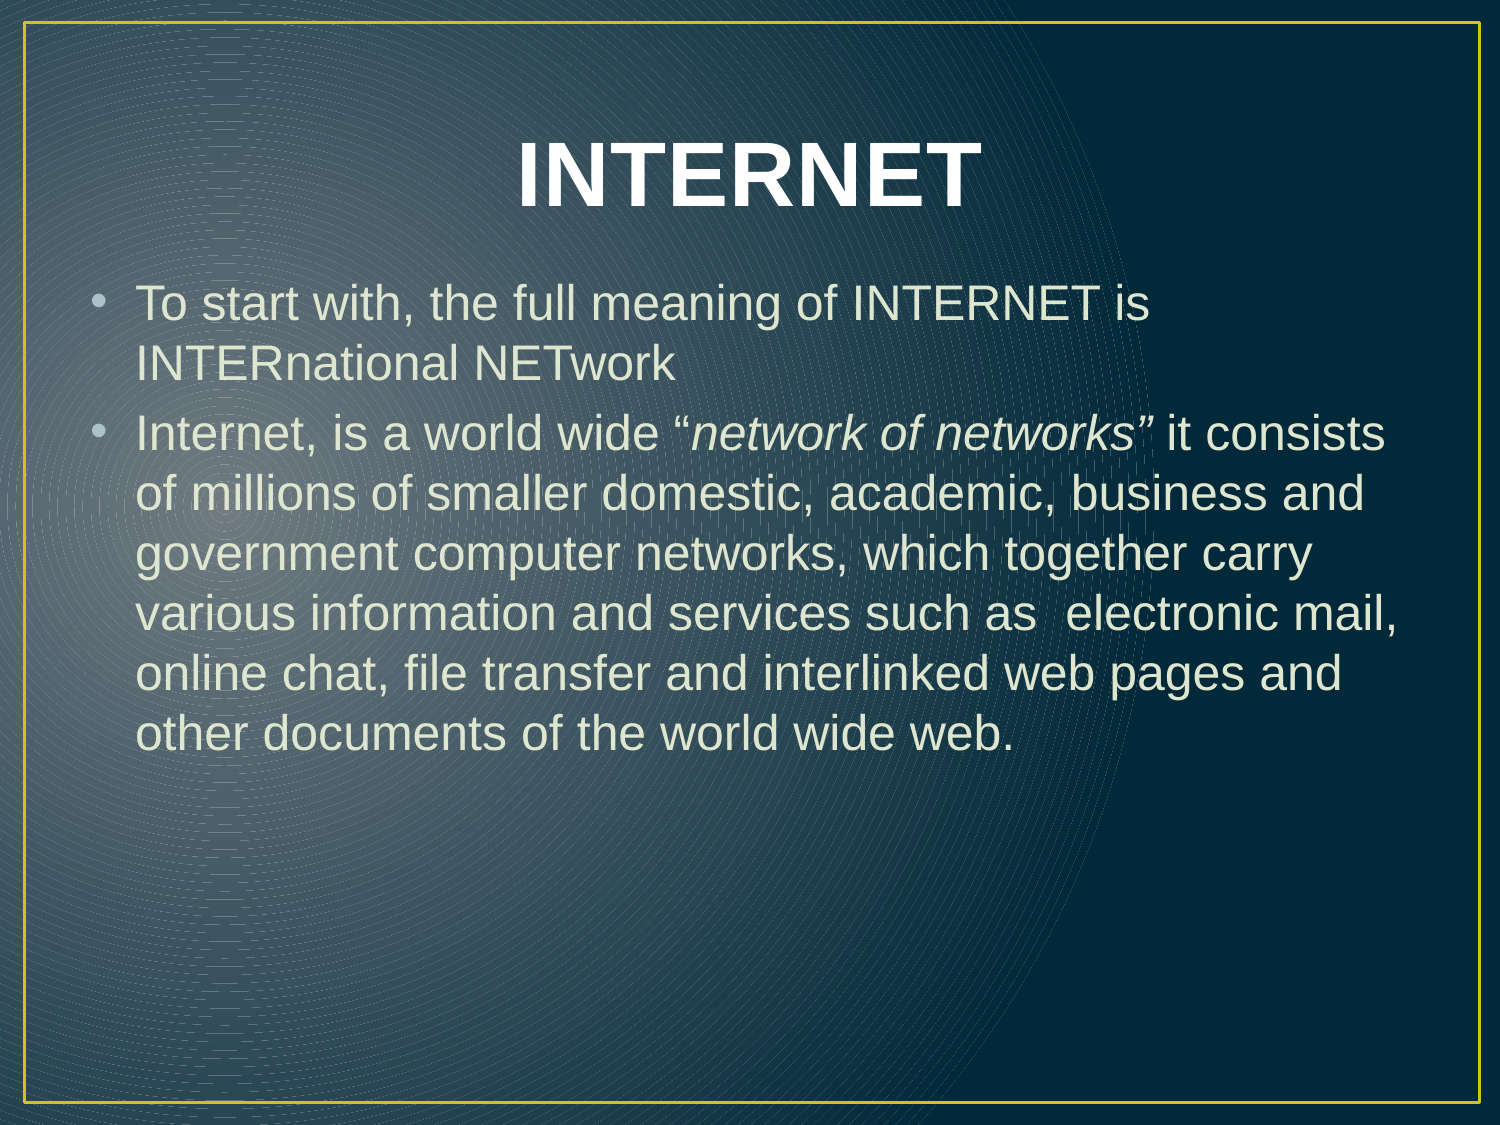

# INTERNET
To start with, the full meaning of INTERNET is INTERnational NETwork
Internet, is a world wide “network of networks” it consists of millions of smaller domestic, academic, business and government computer networks, which together carry various information and services such as  electronic mail, online chat, file transfer and interlinked web pages and other documents of the world wide web.